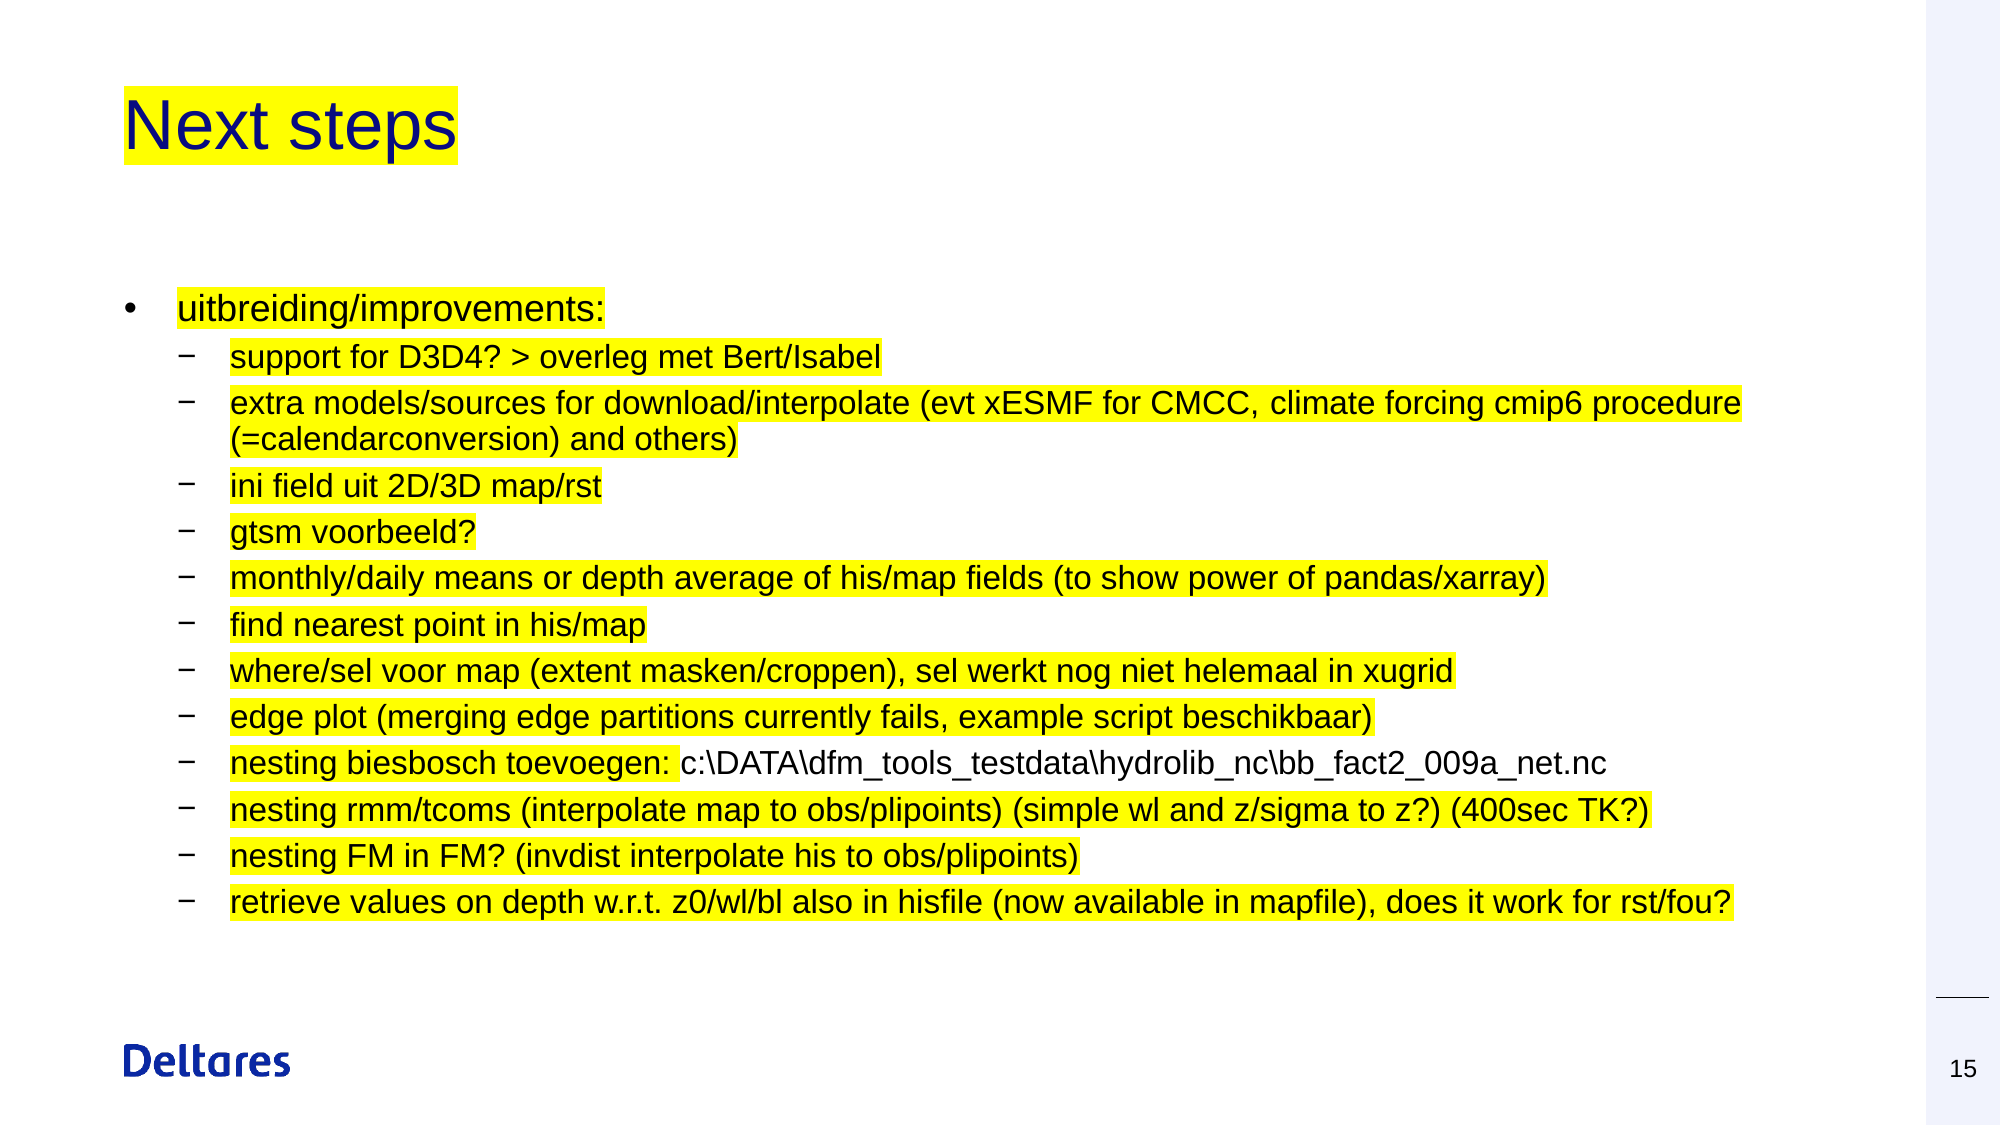

# Next steps
uitbreiding/improvements:
support for D3D4? > overleg met Bert/Isabel
extra models/sources for download/interpolate (evt xESMF for CMCC, climate forcing cmip6 procedure (=calendarconversion) and others)
ini field uit 2D/3D map/rst
gtsm voorbeeld?
monthly/daily means or depth average of his/map fields (to show power of pandas/xarray)
find nearest point in his/map
where/sel voor map (extent masken/croppen), sel werkt nog niet helemaal in xugrid
edge plot (merging edge partitions currently fails, example script beschikbaar)
nesting biesbosch toevoegen: c:\DATA\dfm_tools_testdata\hydrolib_nc\bb_fact2_009a_net.nc
nesting rmm/tcoms (interpolate map to obs/plipoints) (simple wl and z/sigma to z?) (400sec TK?)
nesting FM in FM? (invdist interpolate his to obs/plipoints)
retrieve values on depth w.r.t. z0/wl/bl also in hisfile (now available in mapfile), does it work for rst/fou?

15